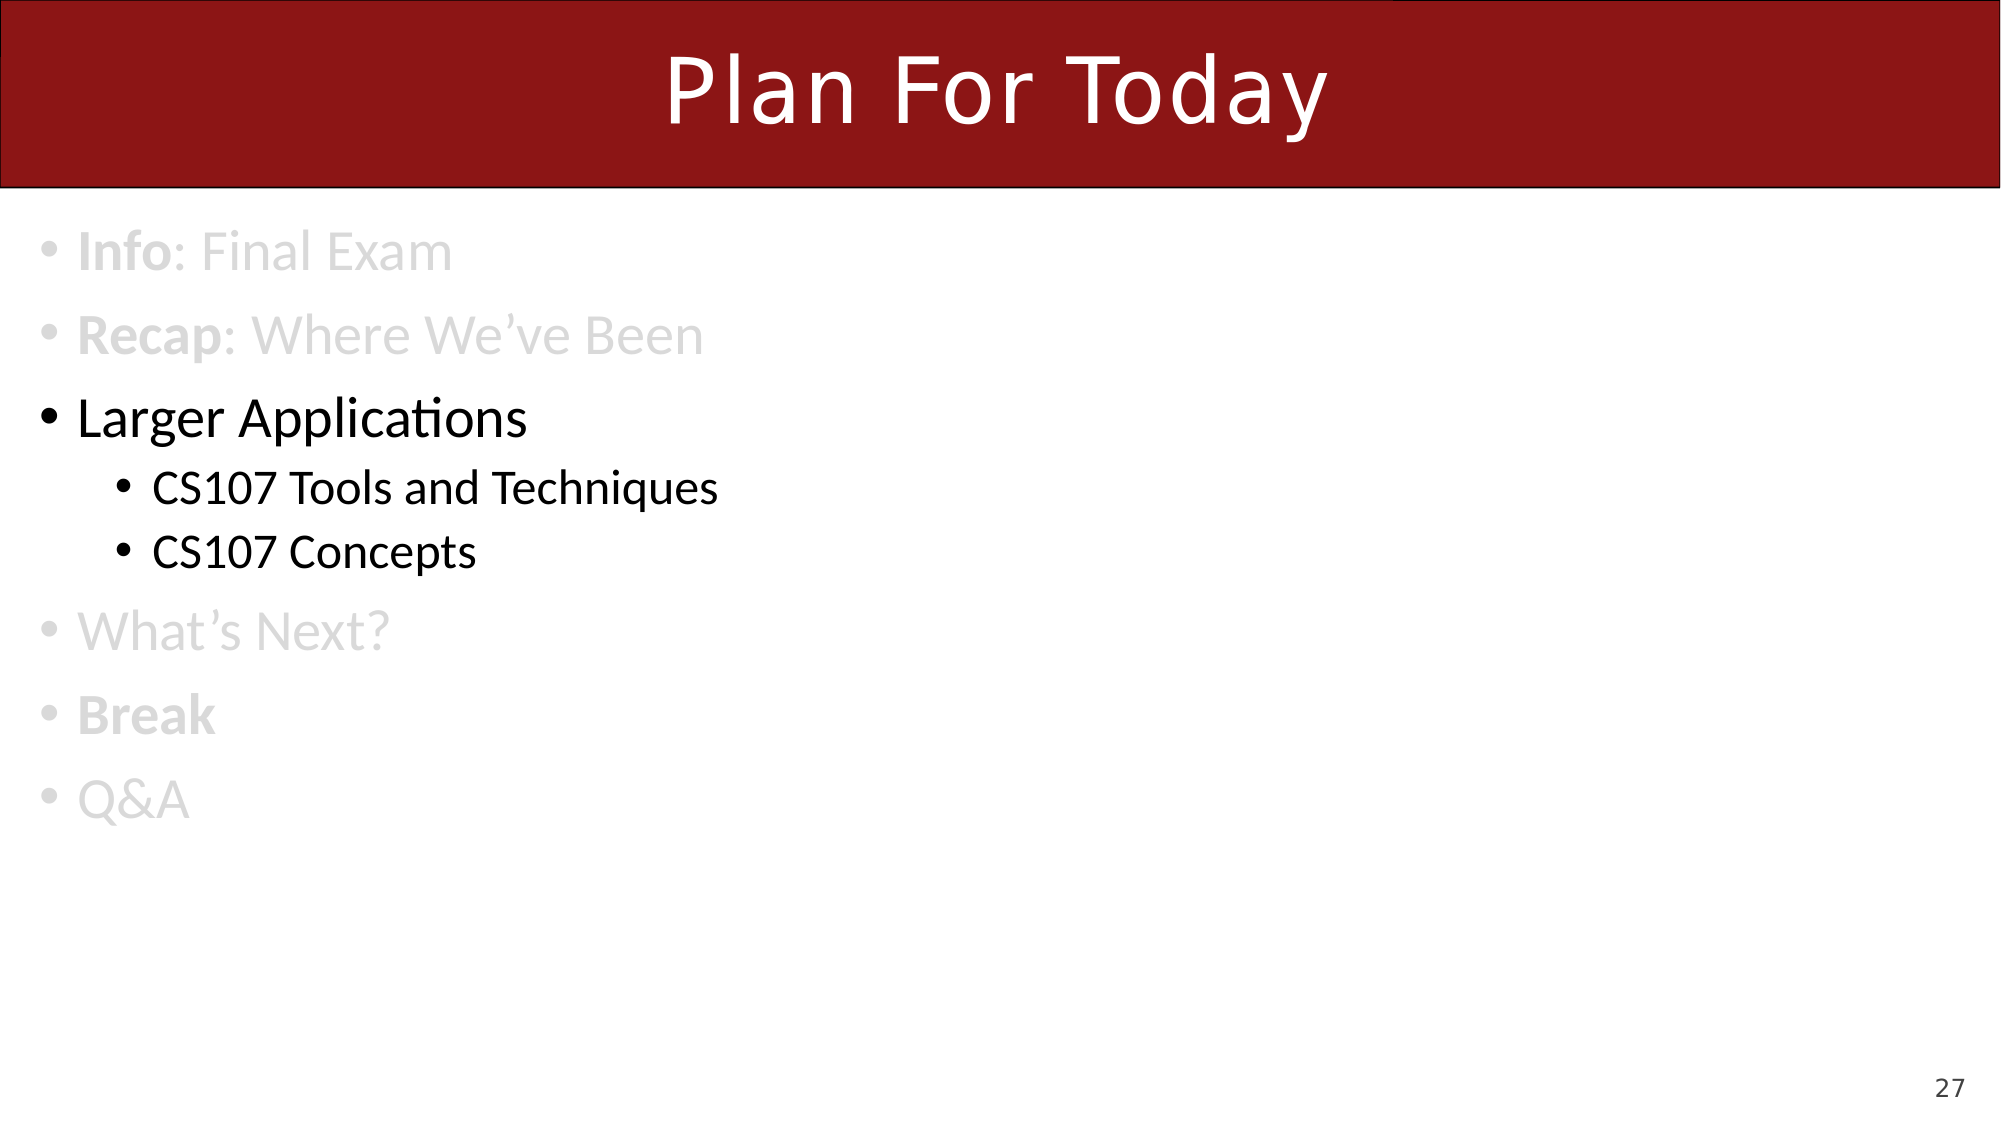

# Plan For Today
Info: Final Exam
Recap: Where We’ve Been
Larger Applications
CS107 Tools and Techniques
CS107 Concepts
What’s Next?
Break
Q&A